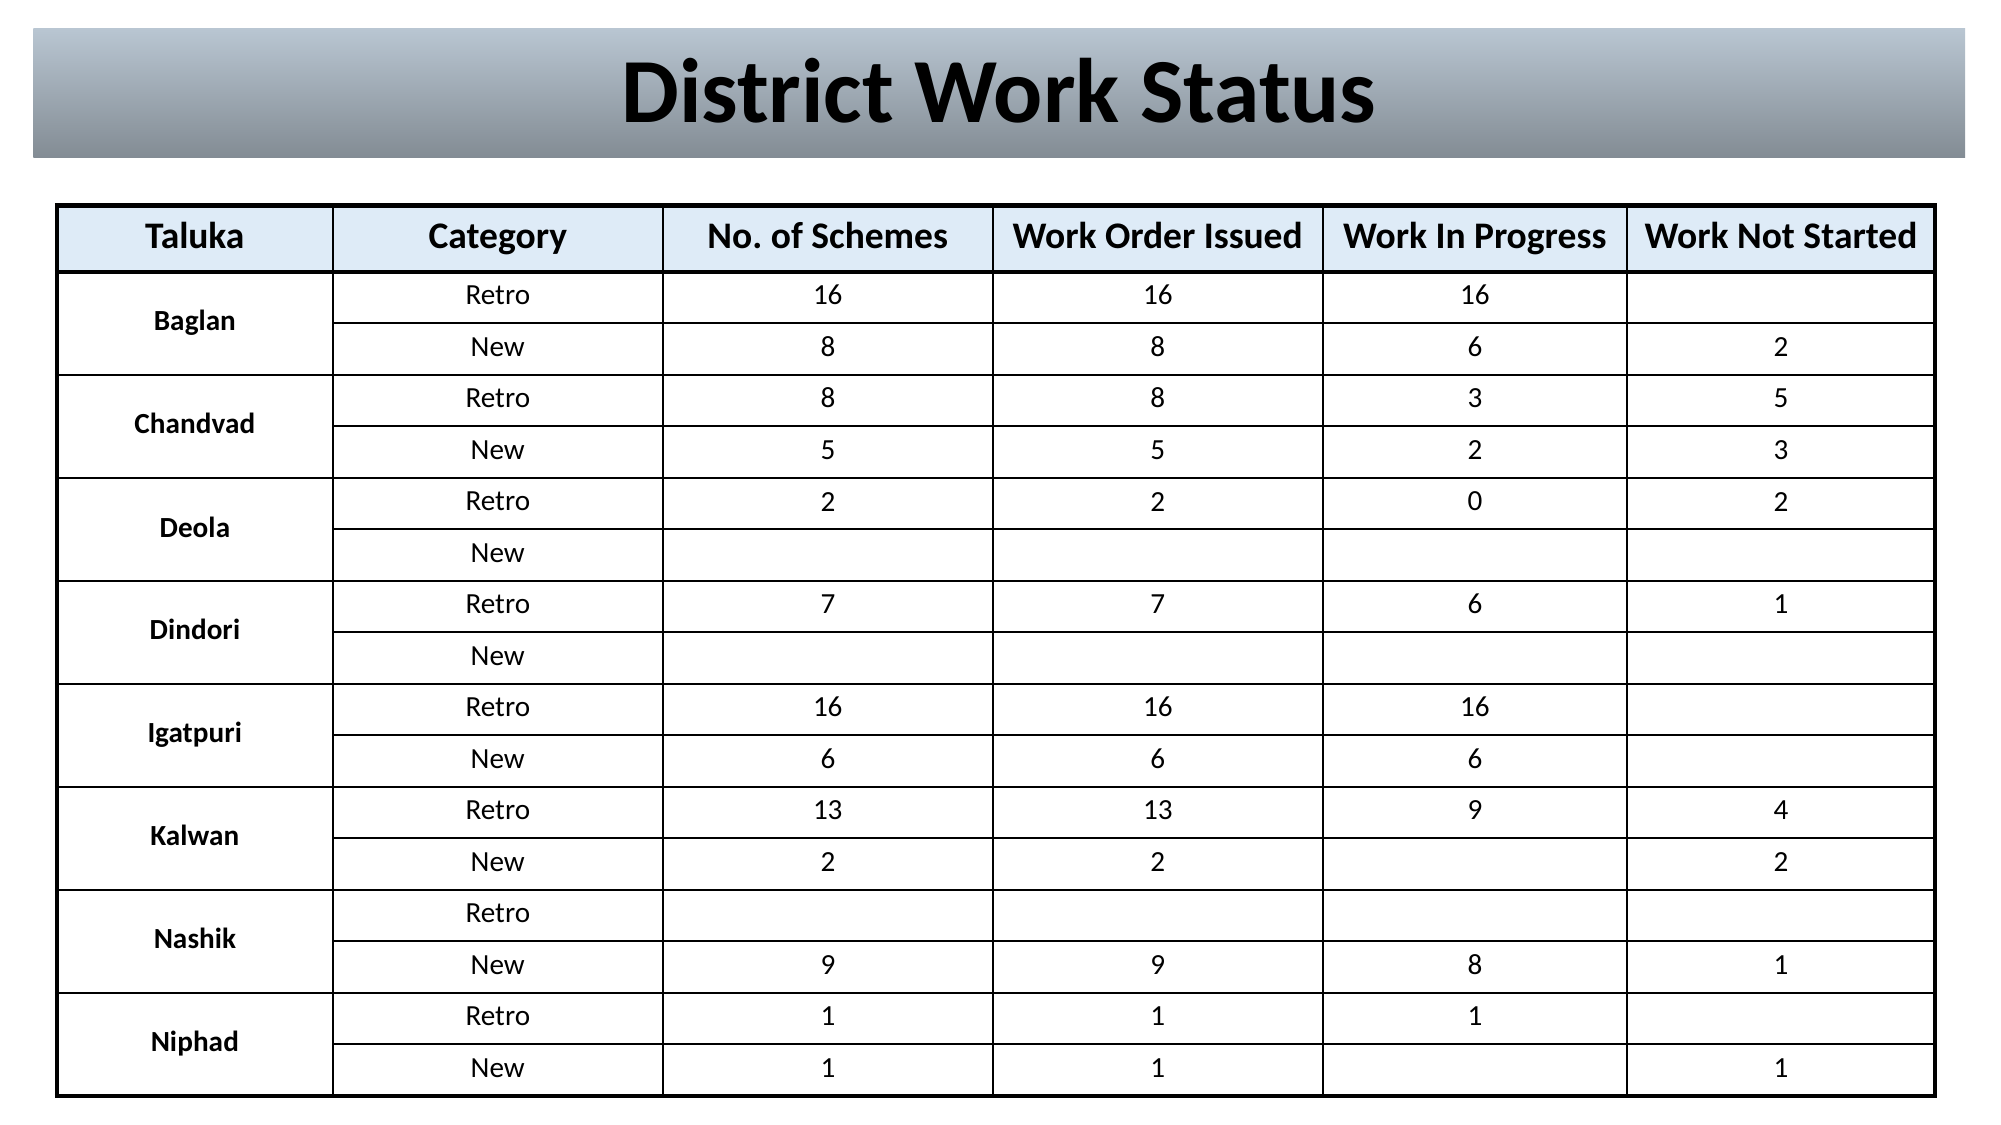

District Work Status
| Taluka | Category | No. of Schemes | Work Order Issued | Work In Progress | Work Not Started |
| --- | --- | --- | --- | --- | --- |
| Baglan | Retro | 16 | 16 | 16 | 0 |
|  | New | 8 | 8 | 6 | 2 |
| Chandvad | Retro | 8 | 8 | 3 | 5 |
|  | New | 5 | 5 | 2 | 3 |
| Deola | Retro | 2 | 2 | 0 | 2 |
|  | New | 0 | 0 | 0 | 0 |
| Dindori | Retro | 7 | 7 | 6 | 1 |
|  | New | 0 | 0 | 0 | 0 |
| Igatpuri | Retro | 16 | 16 | 16 | 0 |
|  | New | 6 | 6 | 6 | 0 |
| Kalwan | Retro | 13 | 13 | 9 | 4 |
|  | New | 2 | 2 | 0 | 2 |
| Nashik | Retro | 0 | 0 | 0 | 0 |
|  | New | 9 | 9 | 8 | 1 |
| Niphad | Retro | 1 | 1 | 1 | 0 |
|  | New | 1 | 1 | 0 | 1 |